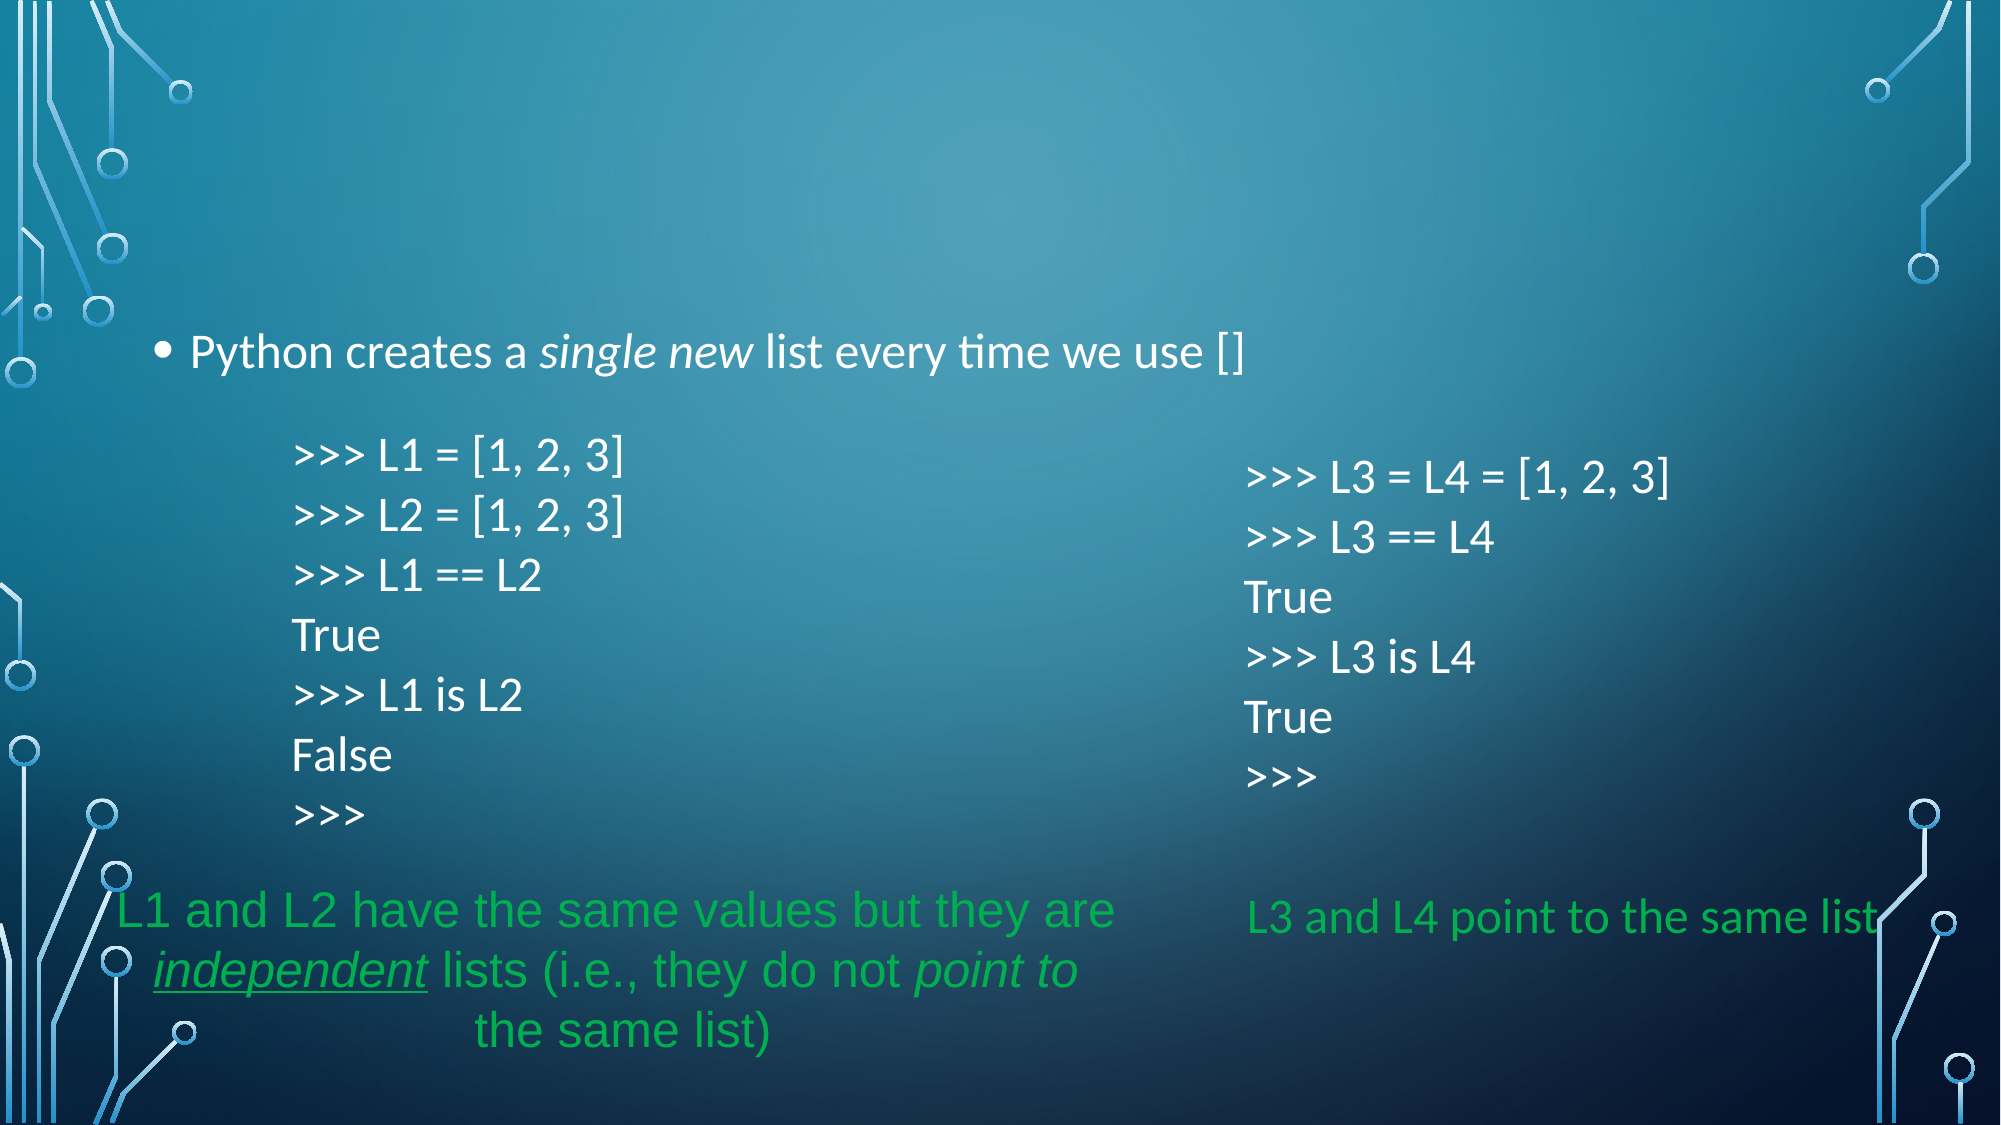

Python creates a single new list every time we use []
>>> L1 = [1, 2, 3]
>>> L2 = [1, 2, 3]
>>> L1 == L2
True
>>> L1 is L2
False
>>>
>>> L3 = L4 = [1, 2, 3]
>>> L3 == L4
True
>>> L3 is L4
True
>>>
L1 and L2 have the same values but they are
independent lists (i.e., they do not point to
the same list)
L3 and L4 point to the same list